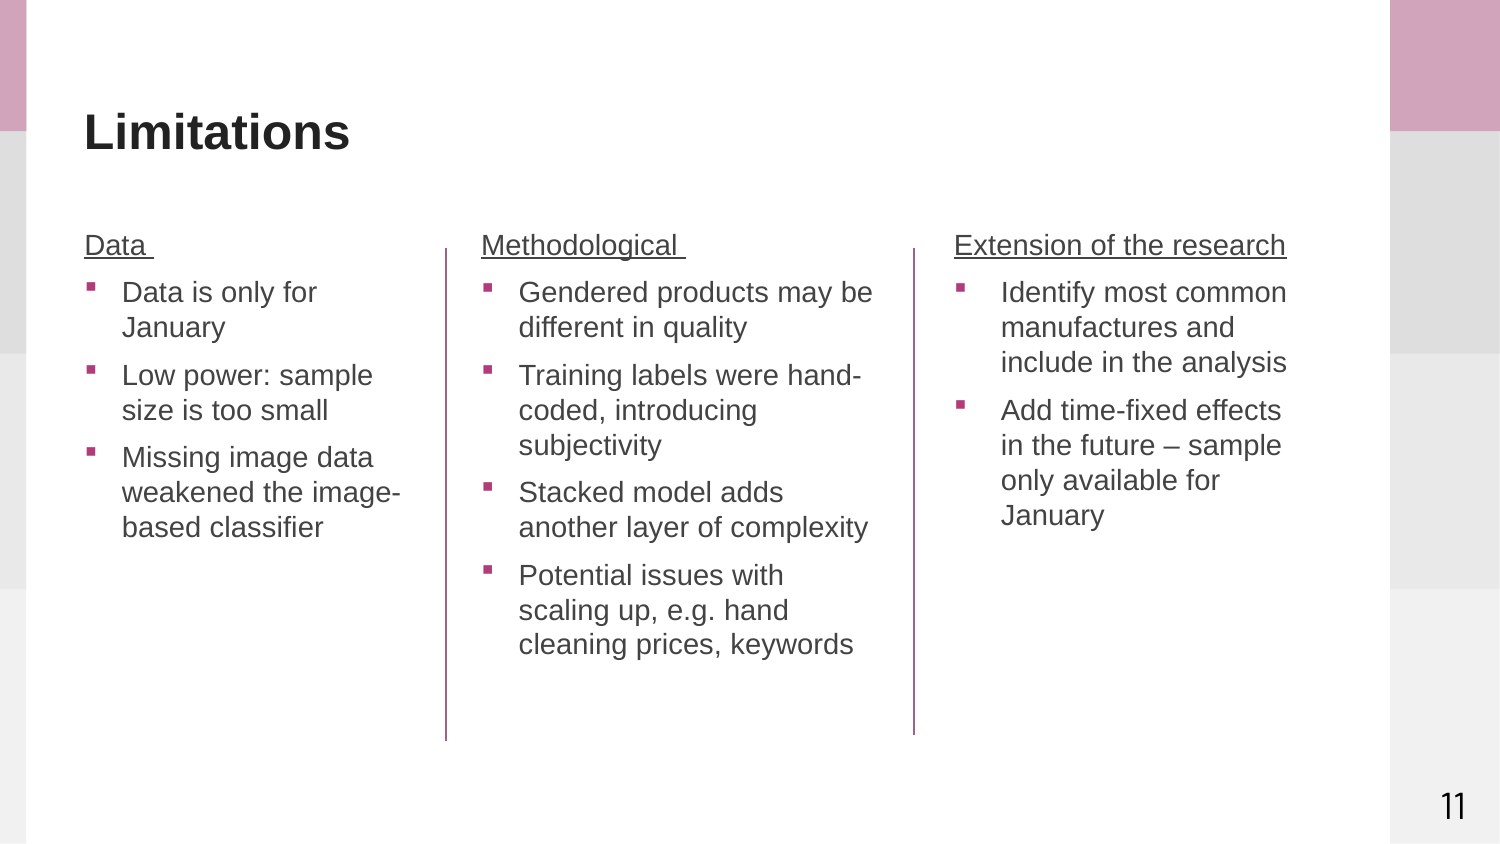

# Limitations
Data
Data is only for January
Low power: sample size is too small
Missing image data weakened the image-based classifier

Methodological
Gendered products may be different in quality
Training labels were hand-coded, introducing subjectivity
Stacked model adds another layer of complexity
Potential issues with scaling up, e.g. hand cleaning prices, keywords

Extension of the research
Identify most common manufactures and include in the analysis
Add time-fixed effects in the future – sample only available for January

11